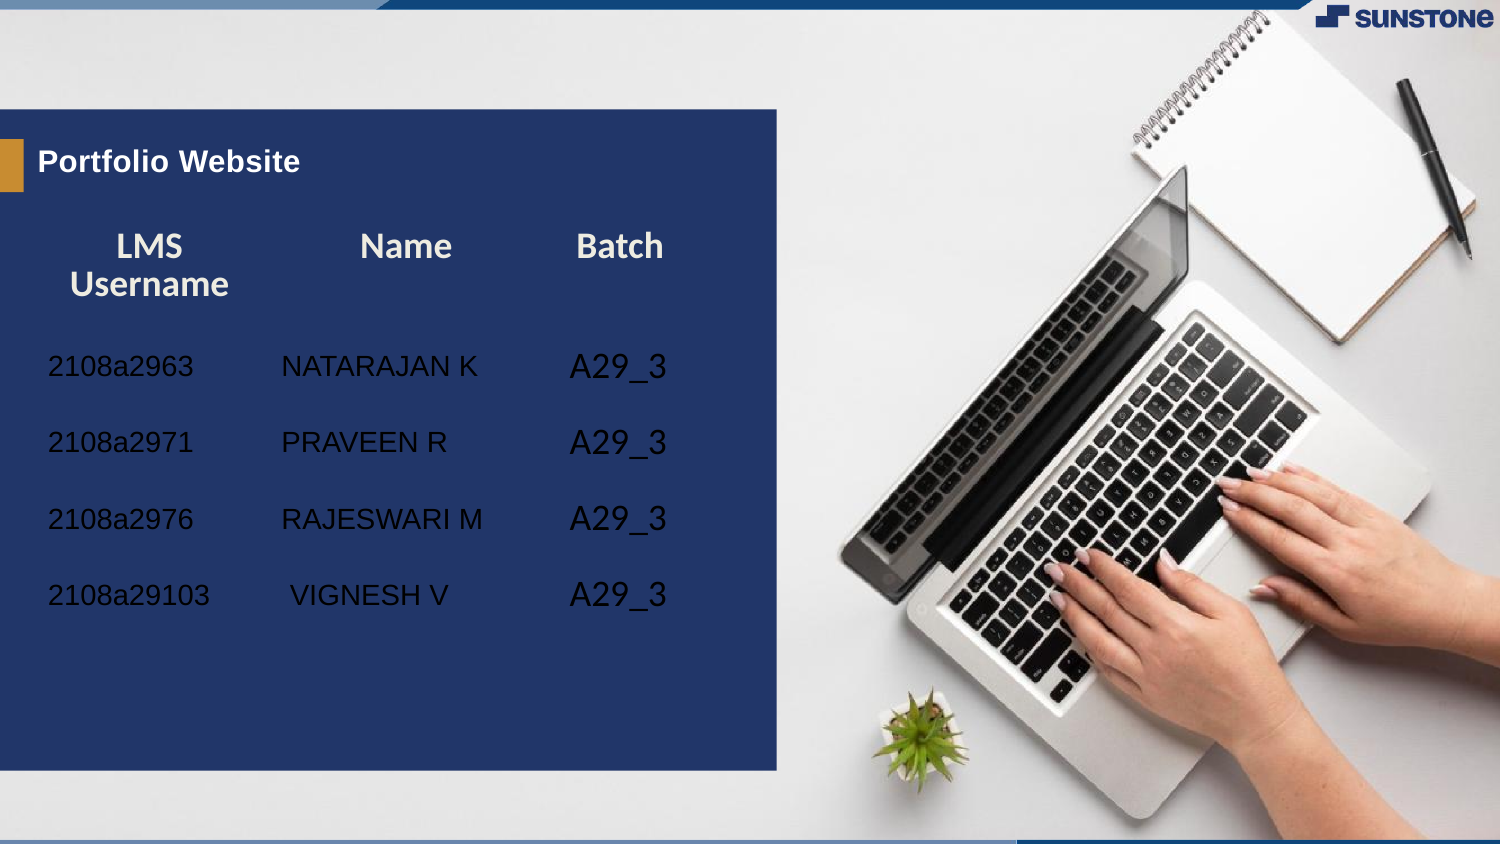

# Portfolio Website
| LMS Username | Name | Batch |
| --- | --- | --- |
| 2108a2963 | NATARAJAN K | A29\_3 |
| 2108a2971 | PRAVEEN R | A29\_3 |
| 2108a2976 | RAJESWARI M | A29\_3 |
| 2108a29103 | VIGNESH V | A29\_3 |